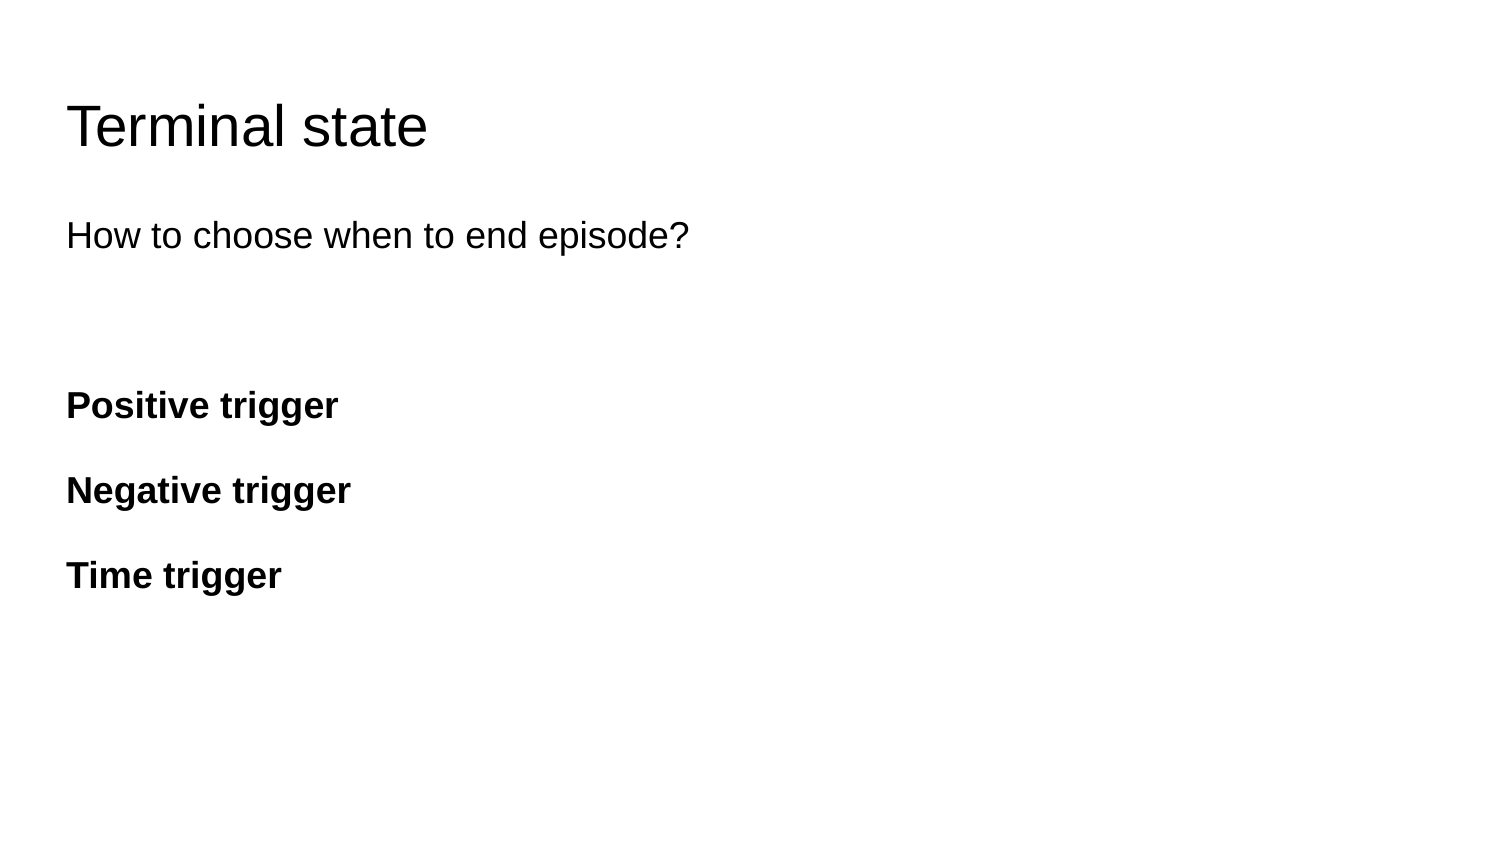

# Terminal state
How to choose when to end episode?

Positive trigger
Negative trigger
Time trigger